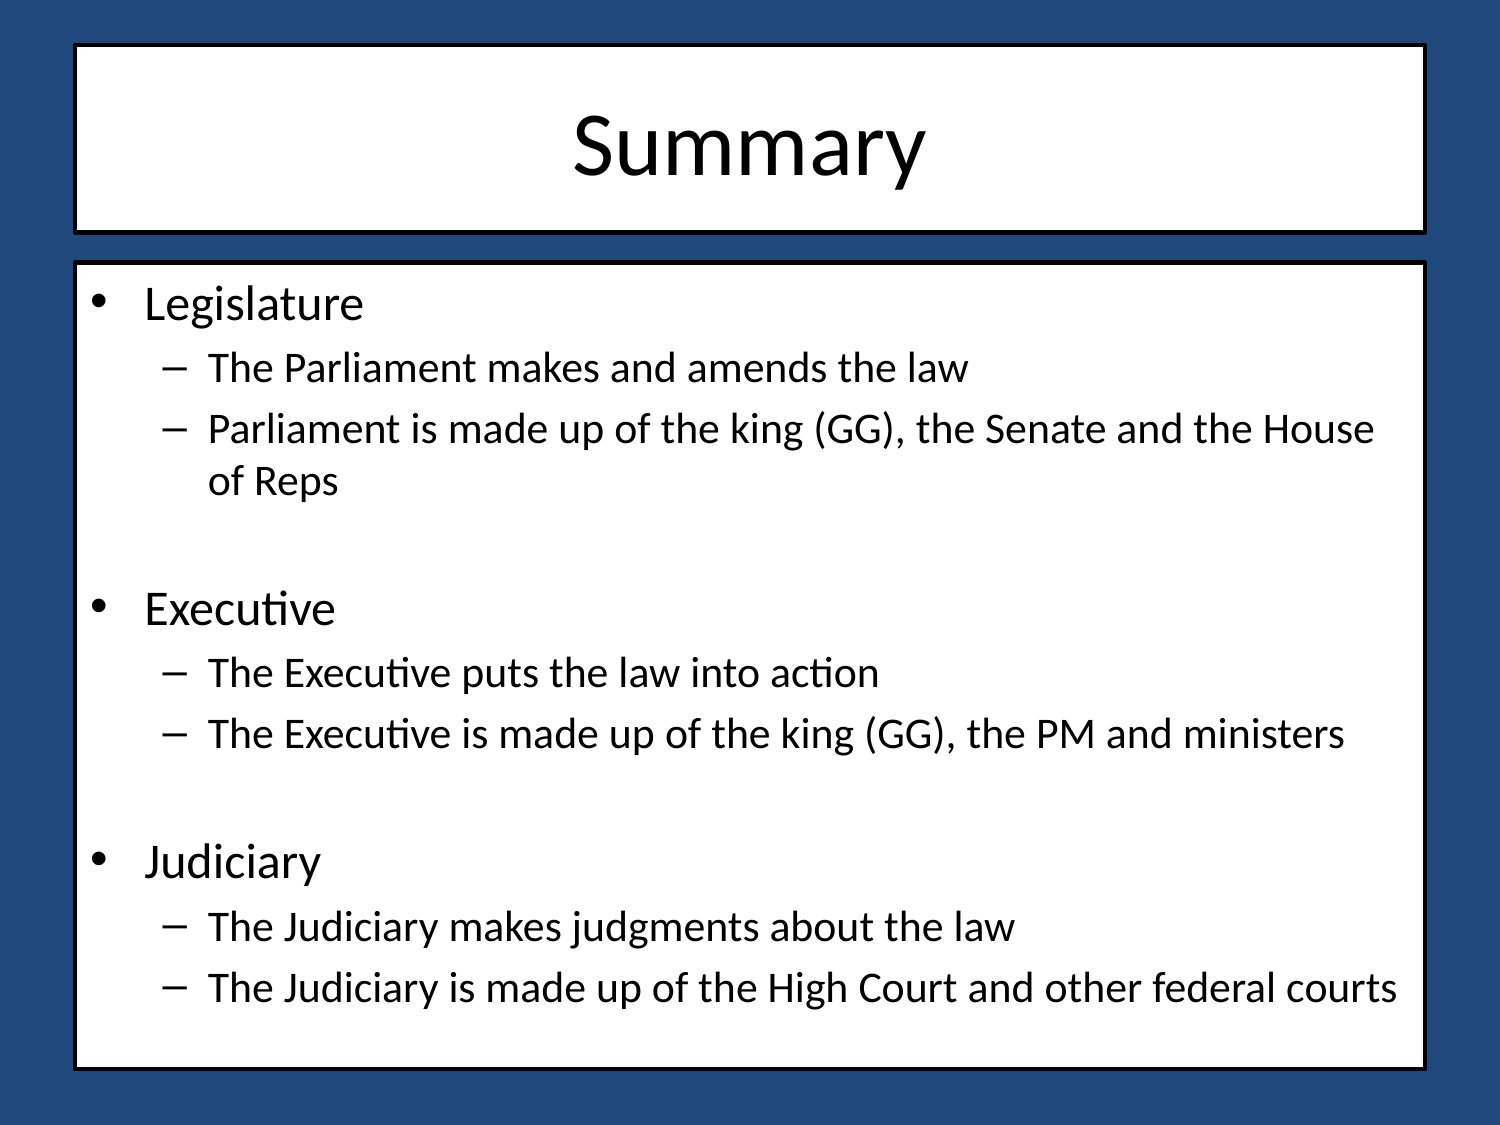

# Summary
Legislature
The Parliament makes and amends the law
Parliament is made up of the king (GG), the Senate and the House of Reps

Executive
The Executive puts the law into action
The Executive is made up of the king (GG), the PM and ministers

Judiciary
The Judiciary makes judgments about the law
The Judiciary is made up of the High Court and other federal courts